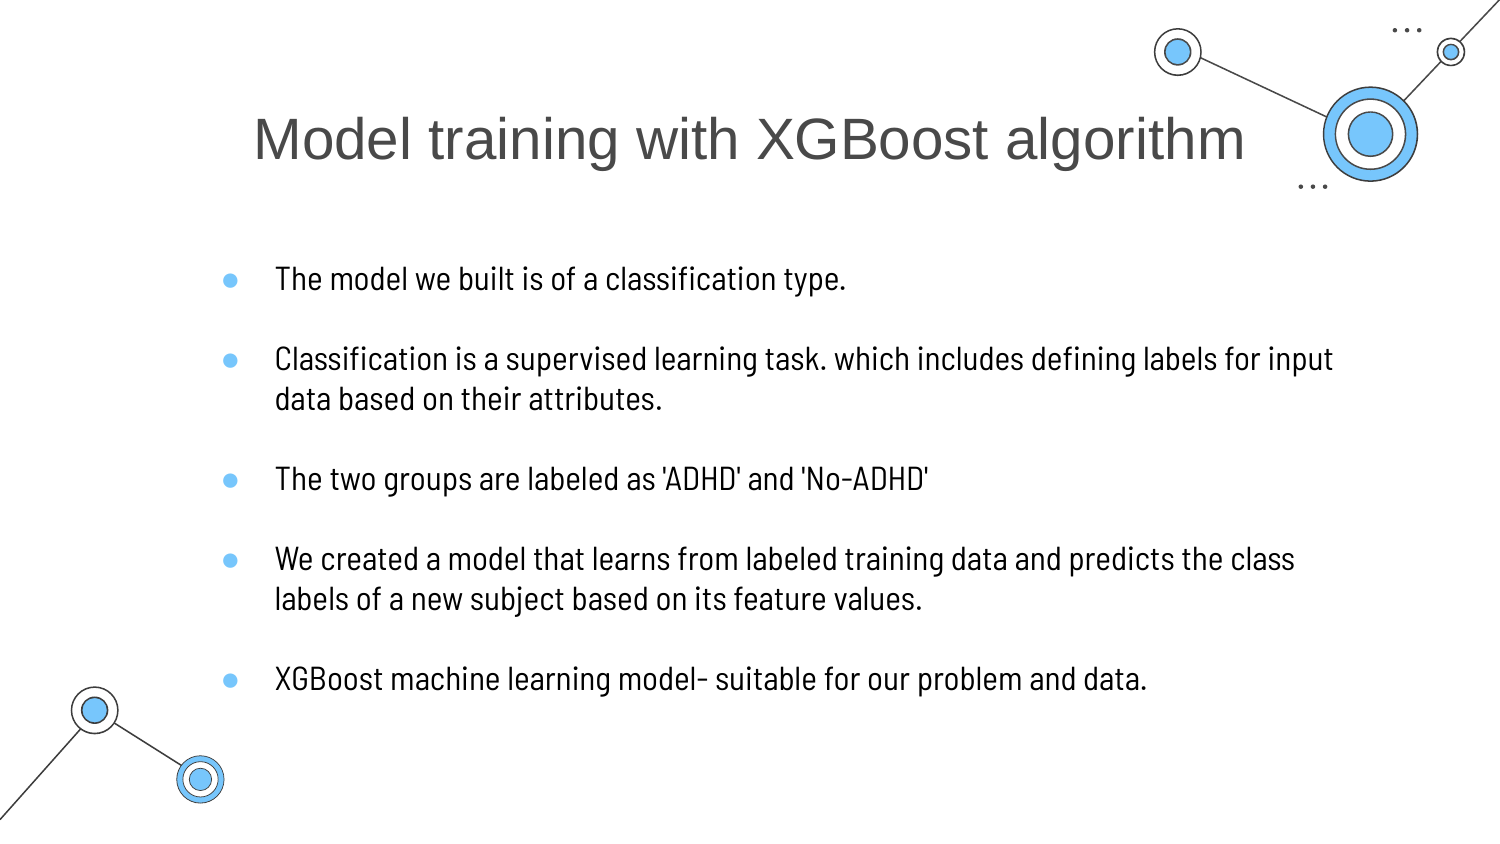

# Model training with XGBoost algorithm

The model we built is of a classification type.

Classification is a supervised learning task. which includes defining labels for input data based on their attributes.

The two groups are labeled as 'ADHD' and 'No-ADHD'

We created a model that learns from labeled training data and predicts the class labels of a new subject based on its feature values.

XGBoost machine learning model- suitable for our problem and data.